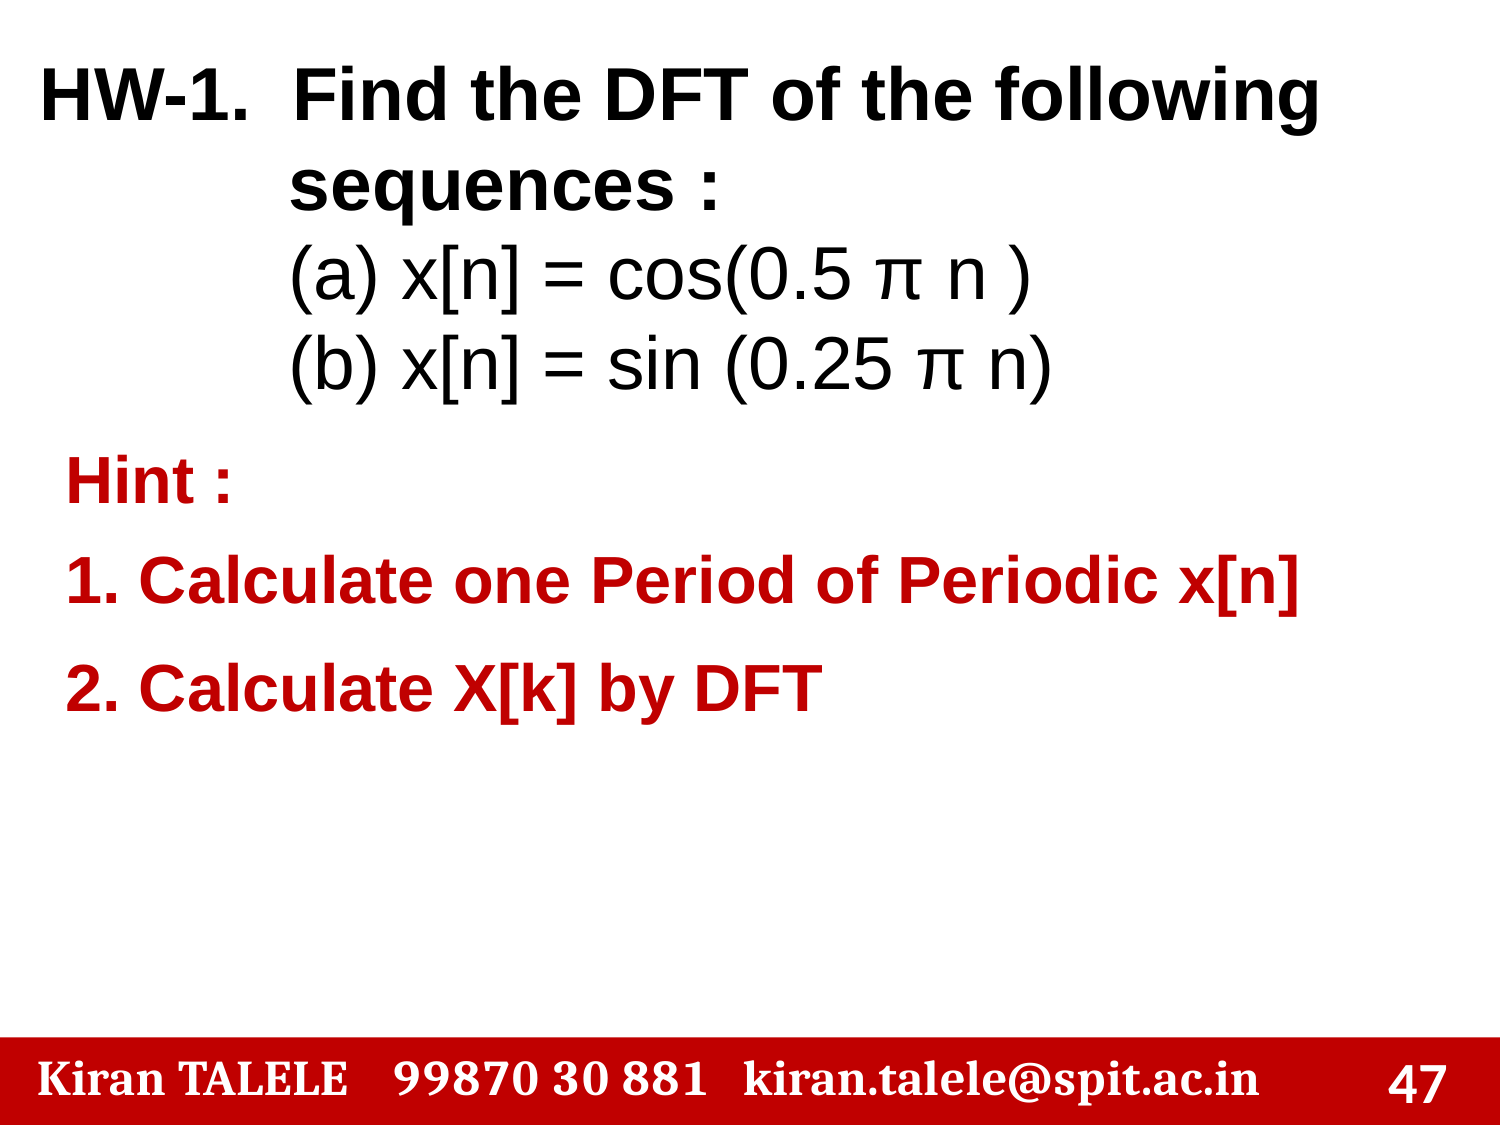

HW-1.  Find the DFT of the following
            sequences :
            (a) x[n] = cos(0.5 π n )
            (b) x[n] = sin (0.25 π n)
Hint :
1. Calculate one Period of Periodic x[n]
2. Calculate X[k] by DFT
47
  Kiran TALELE    99870 30 881   kiran.talele@spit.ac.in
47